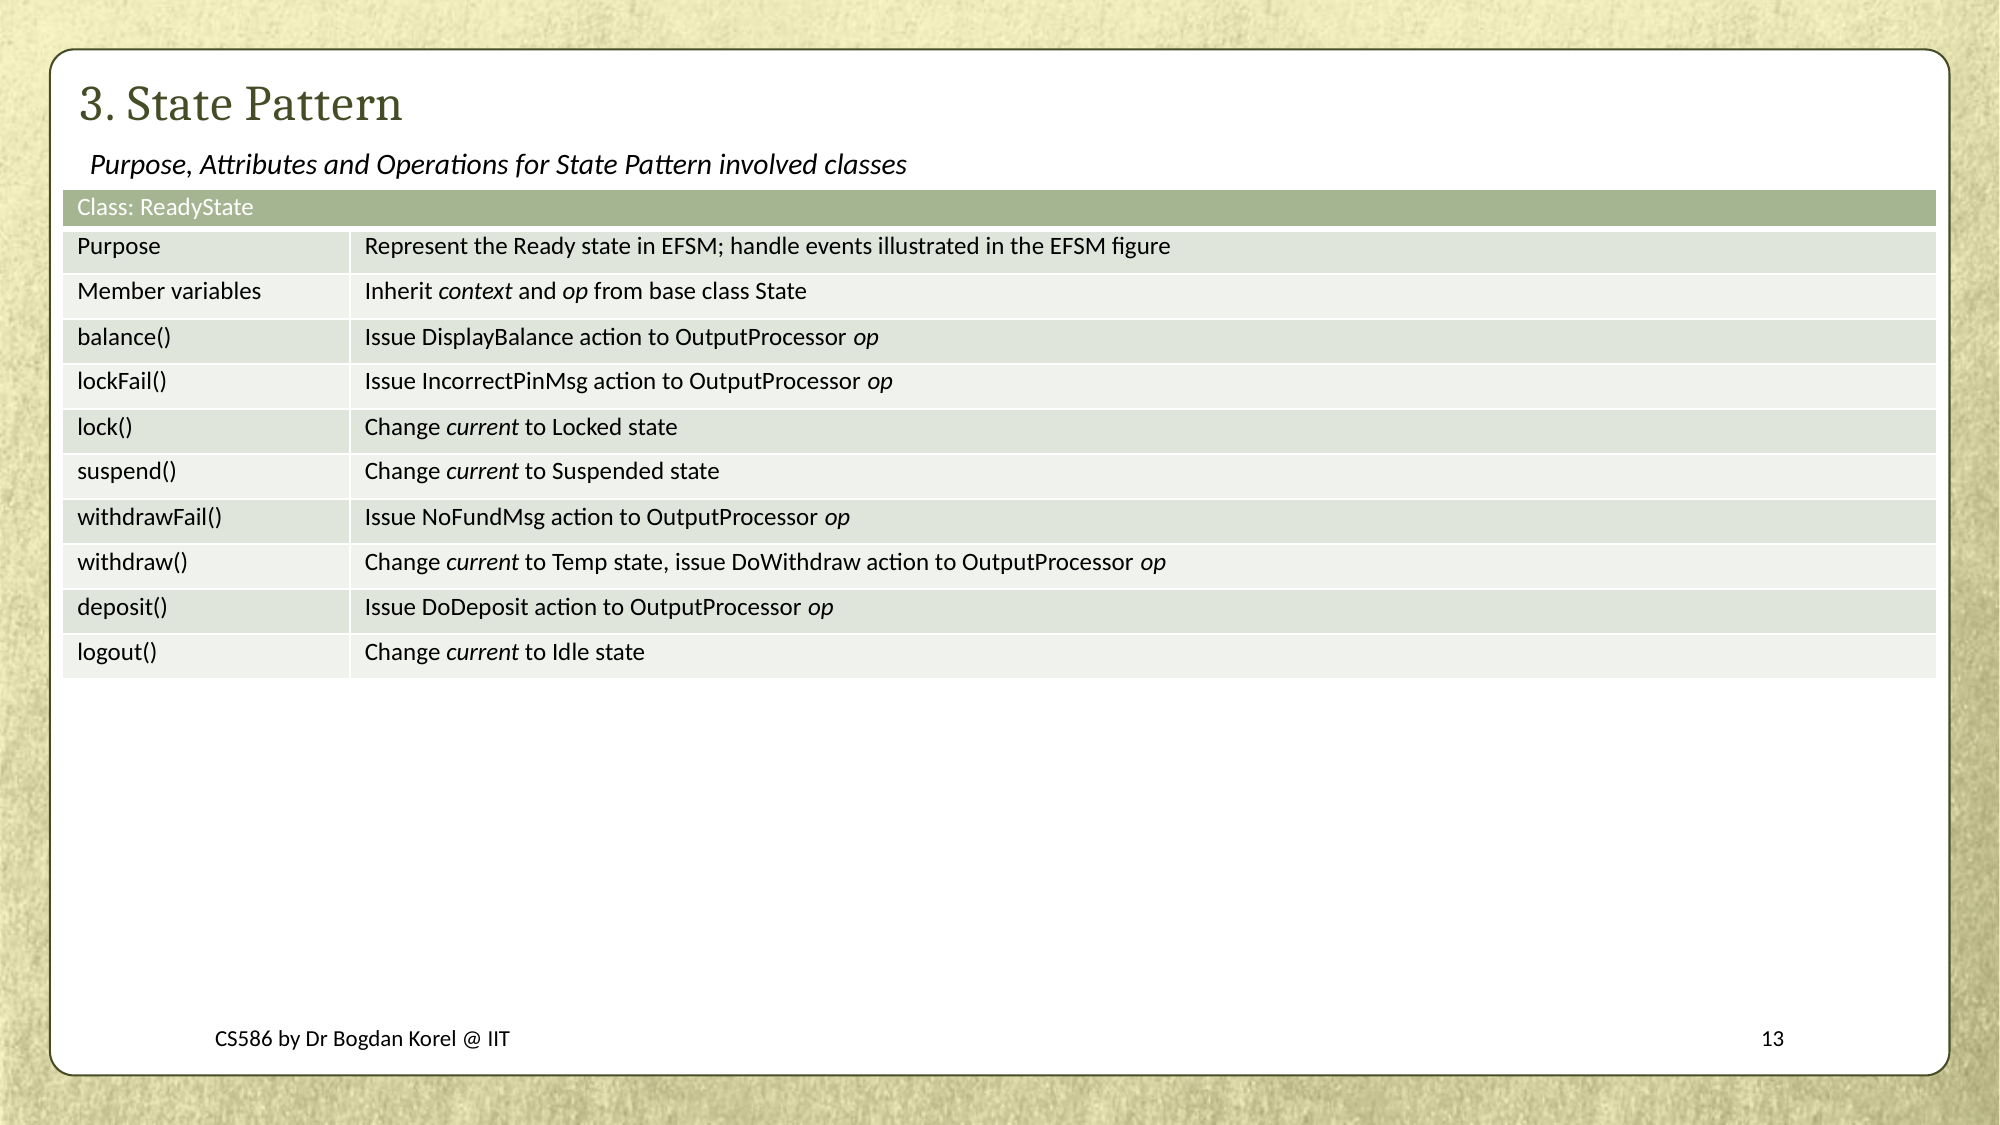

# 3. State Pattern
Purpose, Attributes and Operations for State Pattern involved classes

| Class: ReadyState |  |
| --- | --- |
| Purpose | Represent the Ready state in EFSM; handle events illustrated in the EFSM figure |
| Member variables | Inherit context and op from base class State |
| balance() | Issue DisplayBalance action to OutputProcessor op |
| lockFail() | Issue IncorrectPinMsg action to OutputProcessor op |
| lock() | Change current to Locked state |
| suspend() | Change current to Suspended state |
| withdrawFail() | Issue NoFundMsg action to OutputProcessor op |
| withdraw() | Change current to Temp state, issue DoWithdraw action to OutputProcessor op |
| deposit() | Issue DoDeposit action to OutputProcessor op |
| logout() | Change current to Idle state |
CS586 by Dr Bogdan Korel @ IIT
13